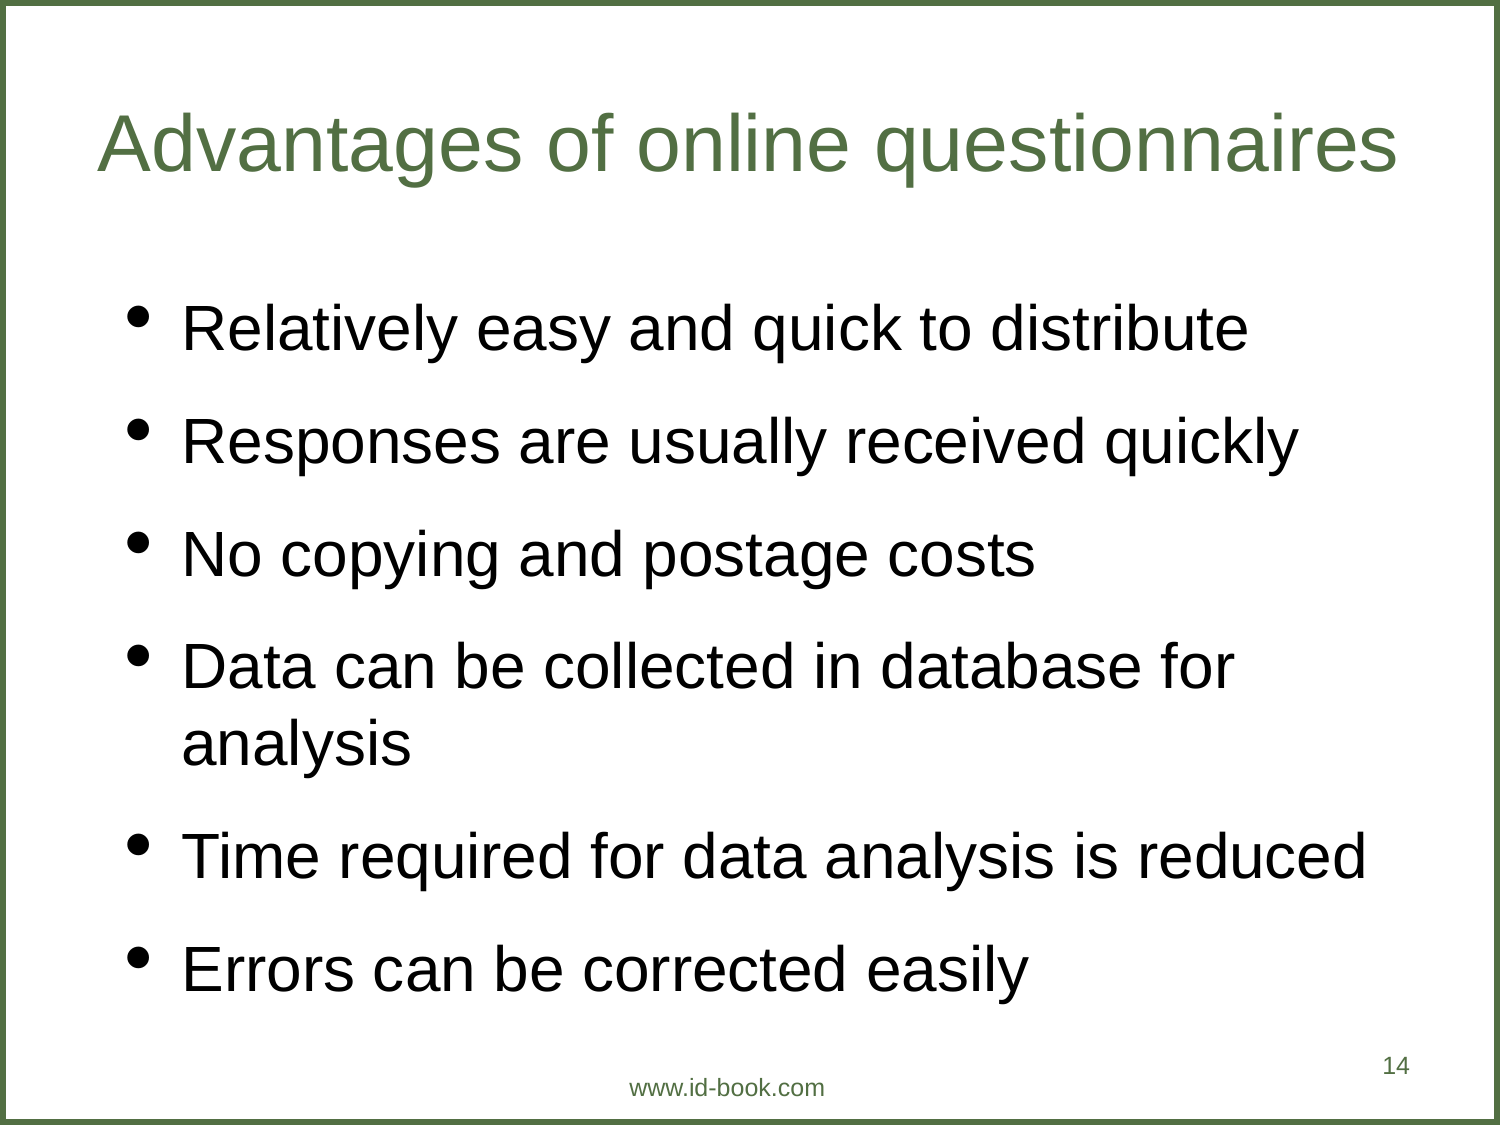

# Advantages of online questionnaires
Relatively easy and quick to distribute
Responses are usually received quickly
No copying and postage costs
Data can be collected in database for analysis
Time required for data analysis is reduced
Errors can be corrected easily

14
www.id-book.com